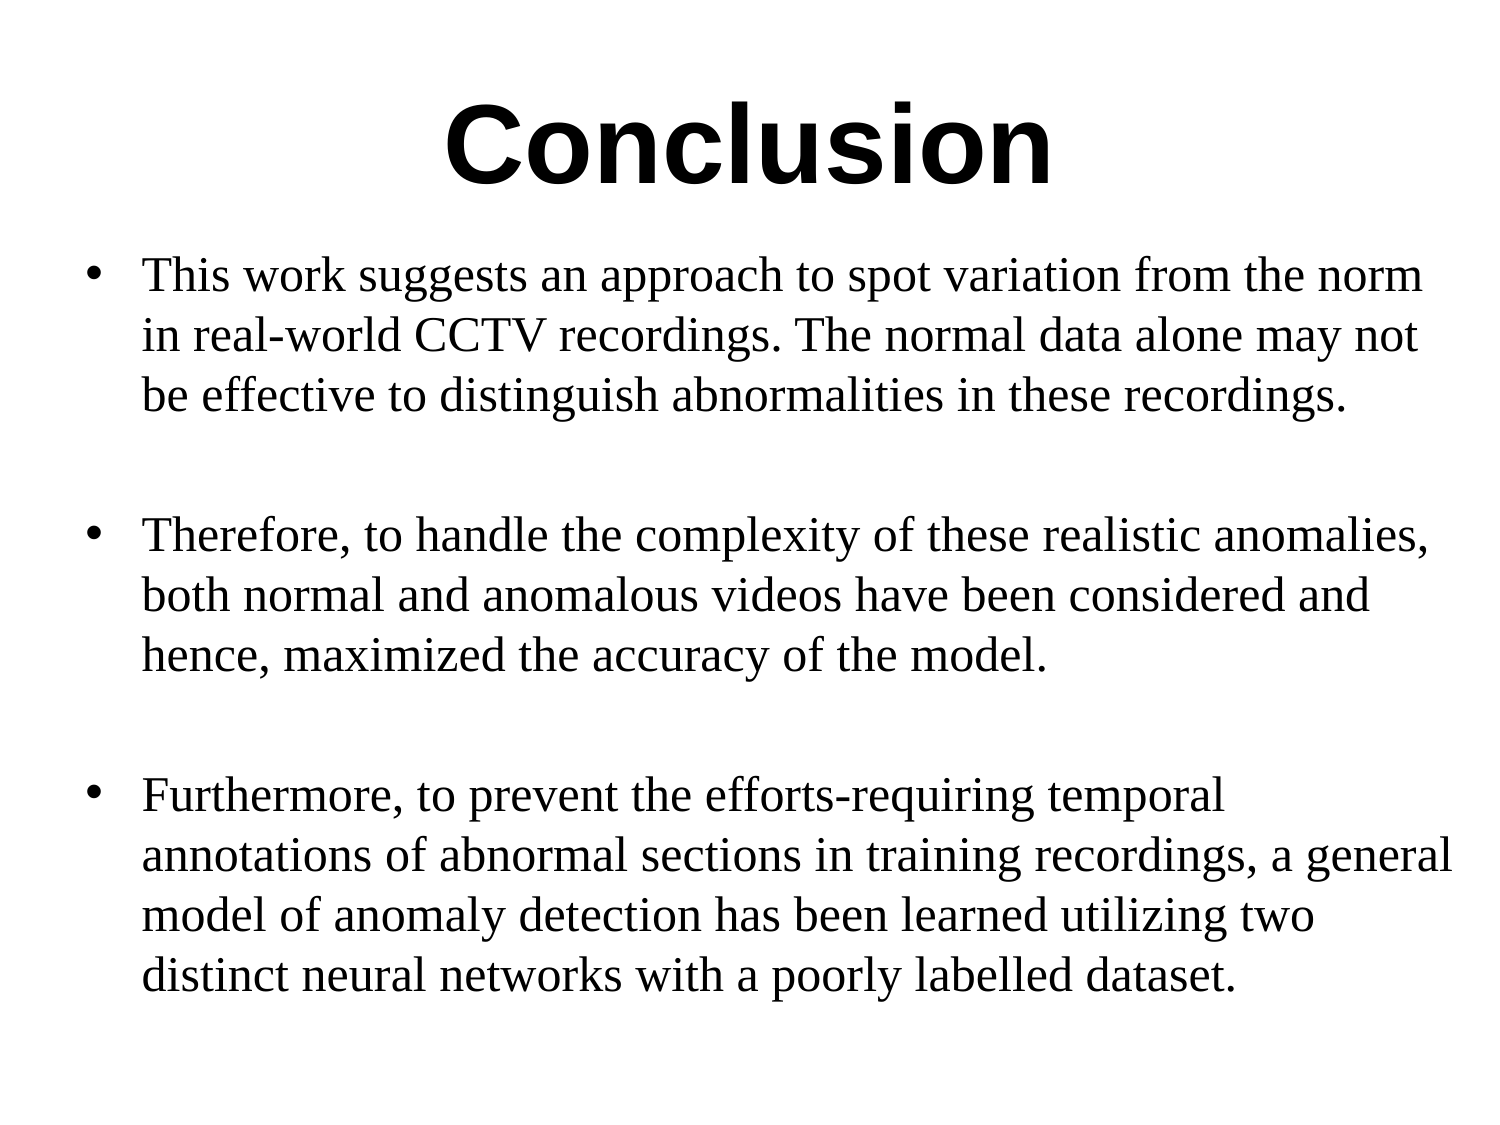

# Conclusion
This work suggests an approach to spot variation from the norm in real-world CCTV recordings. The normal data alone may not be effective to distinguish abnormalities in these recordings.

Therefore, to handle the complexity of these realistic anomalies, both normal and anomalous videos have been considered and hence, maximized the accuracy of the model.

Furthermore, to prevent the efforts-requiring temporal annotations of abnormal sections in training recordings, a general model of anomaly detection has been learned utilizing two distinct neural networks with a poorly labelled dataset.